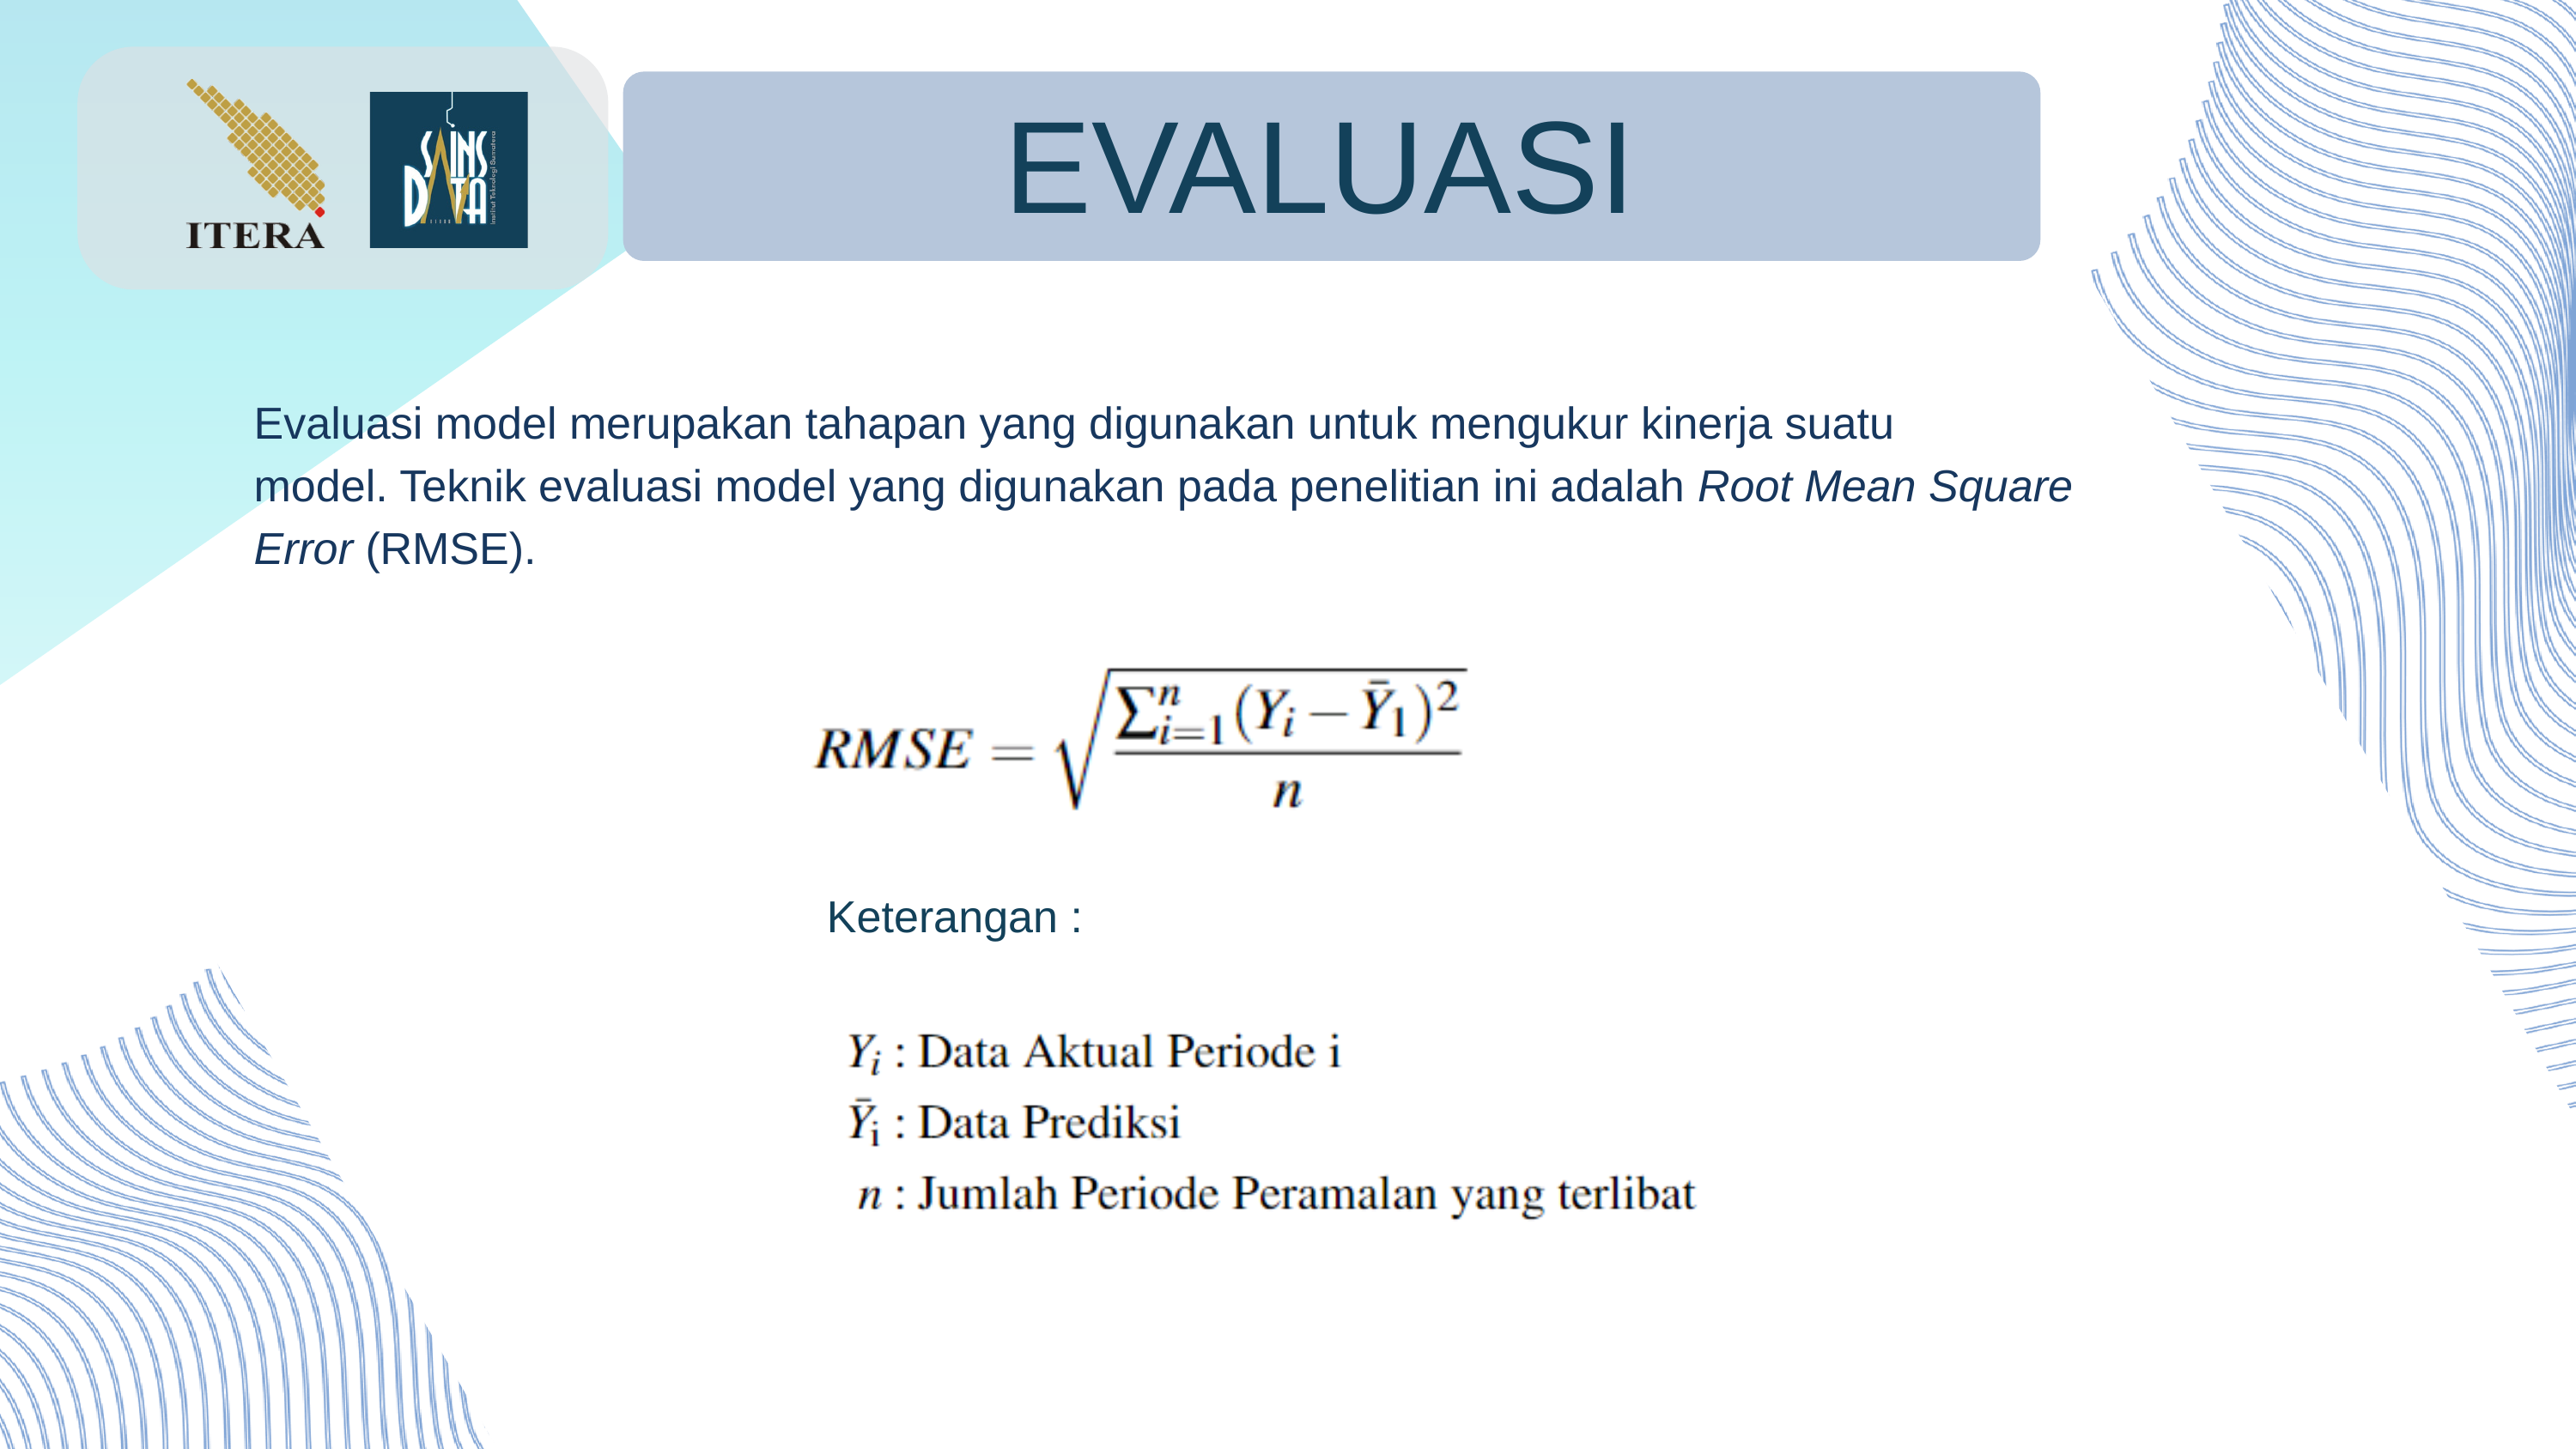

EVALUASI
Evaluasi model merupakan tahapan yang digunakan untuk mengukur kinerja suatu
model. Teknik evaluasi model yang digunakan pada penelitian ini adalah Root Mean Square Error (RMSE).

Keterangan :